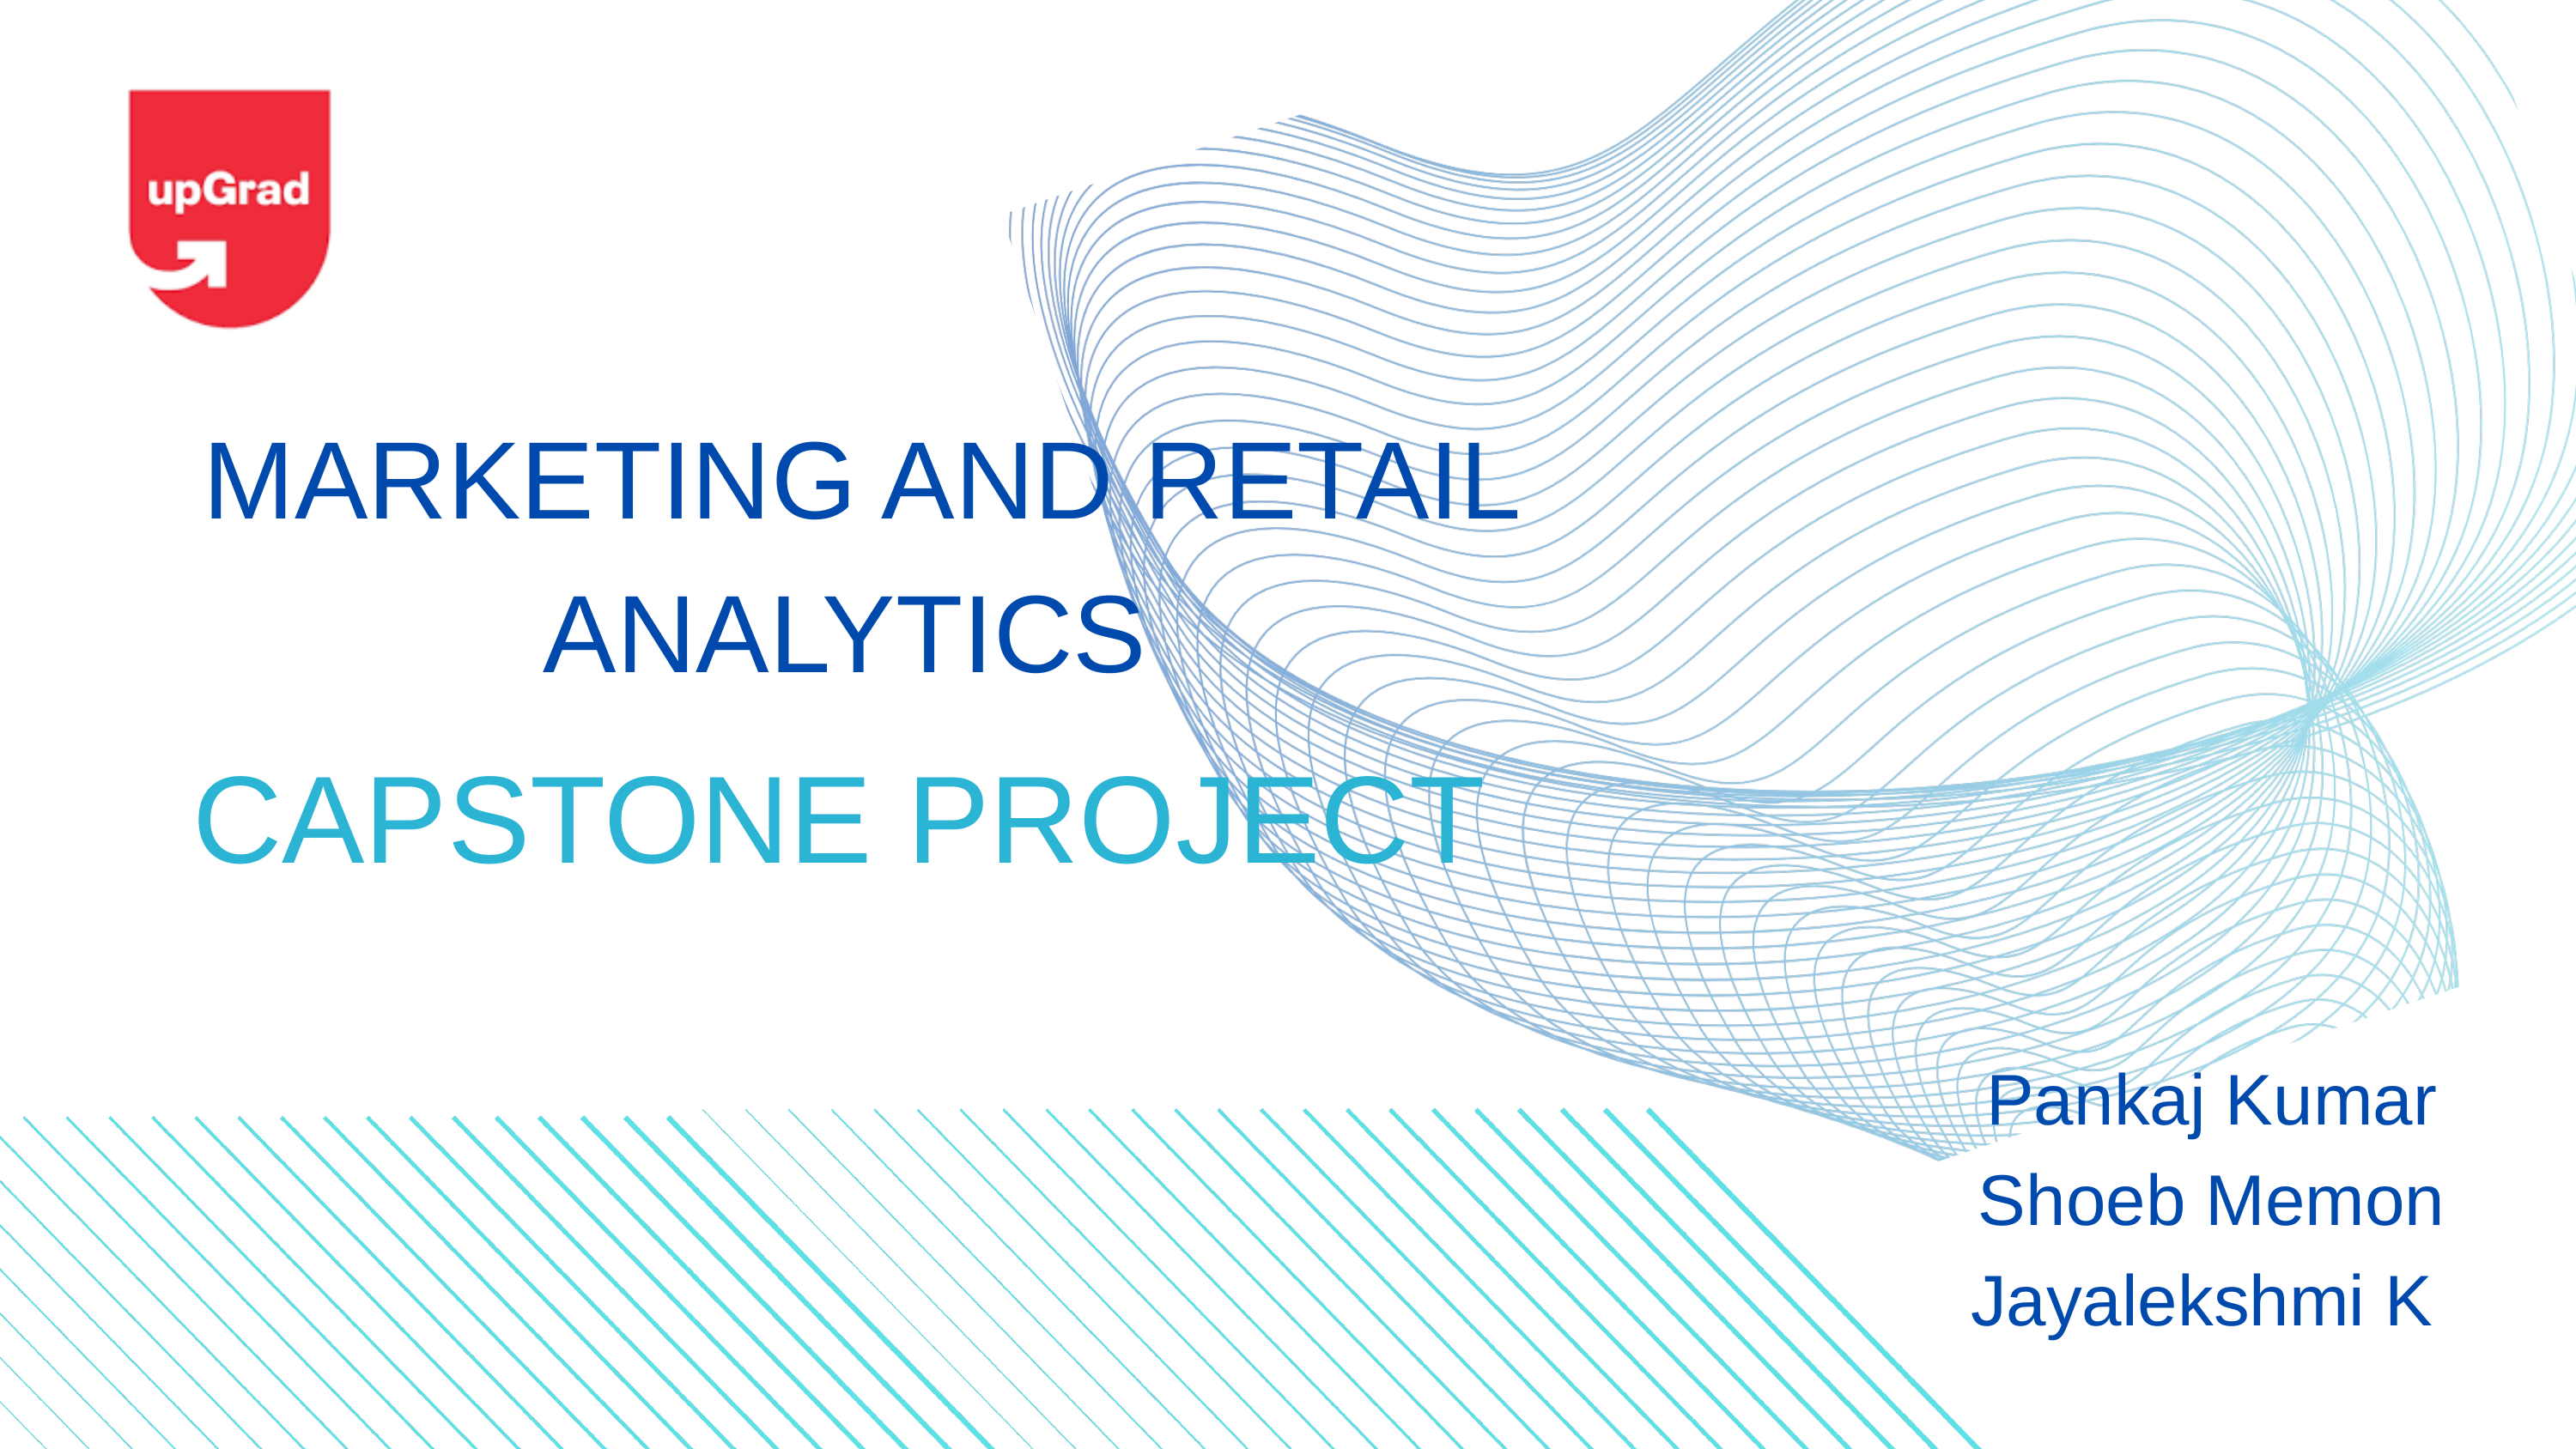

MARKETING AND RETAIL ANALYTICS
CAPSTONE PROJECT
Pankaj Kumar
Shoeb Memon
Jayalekshmi K